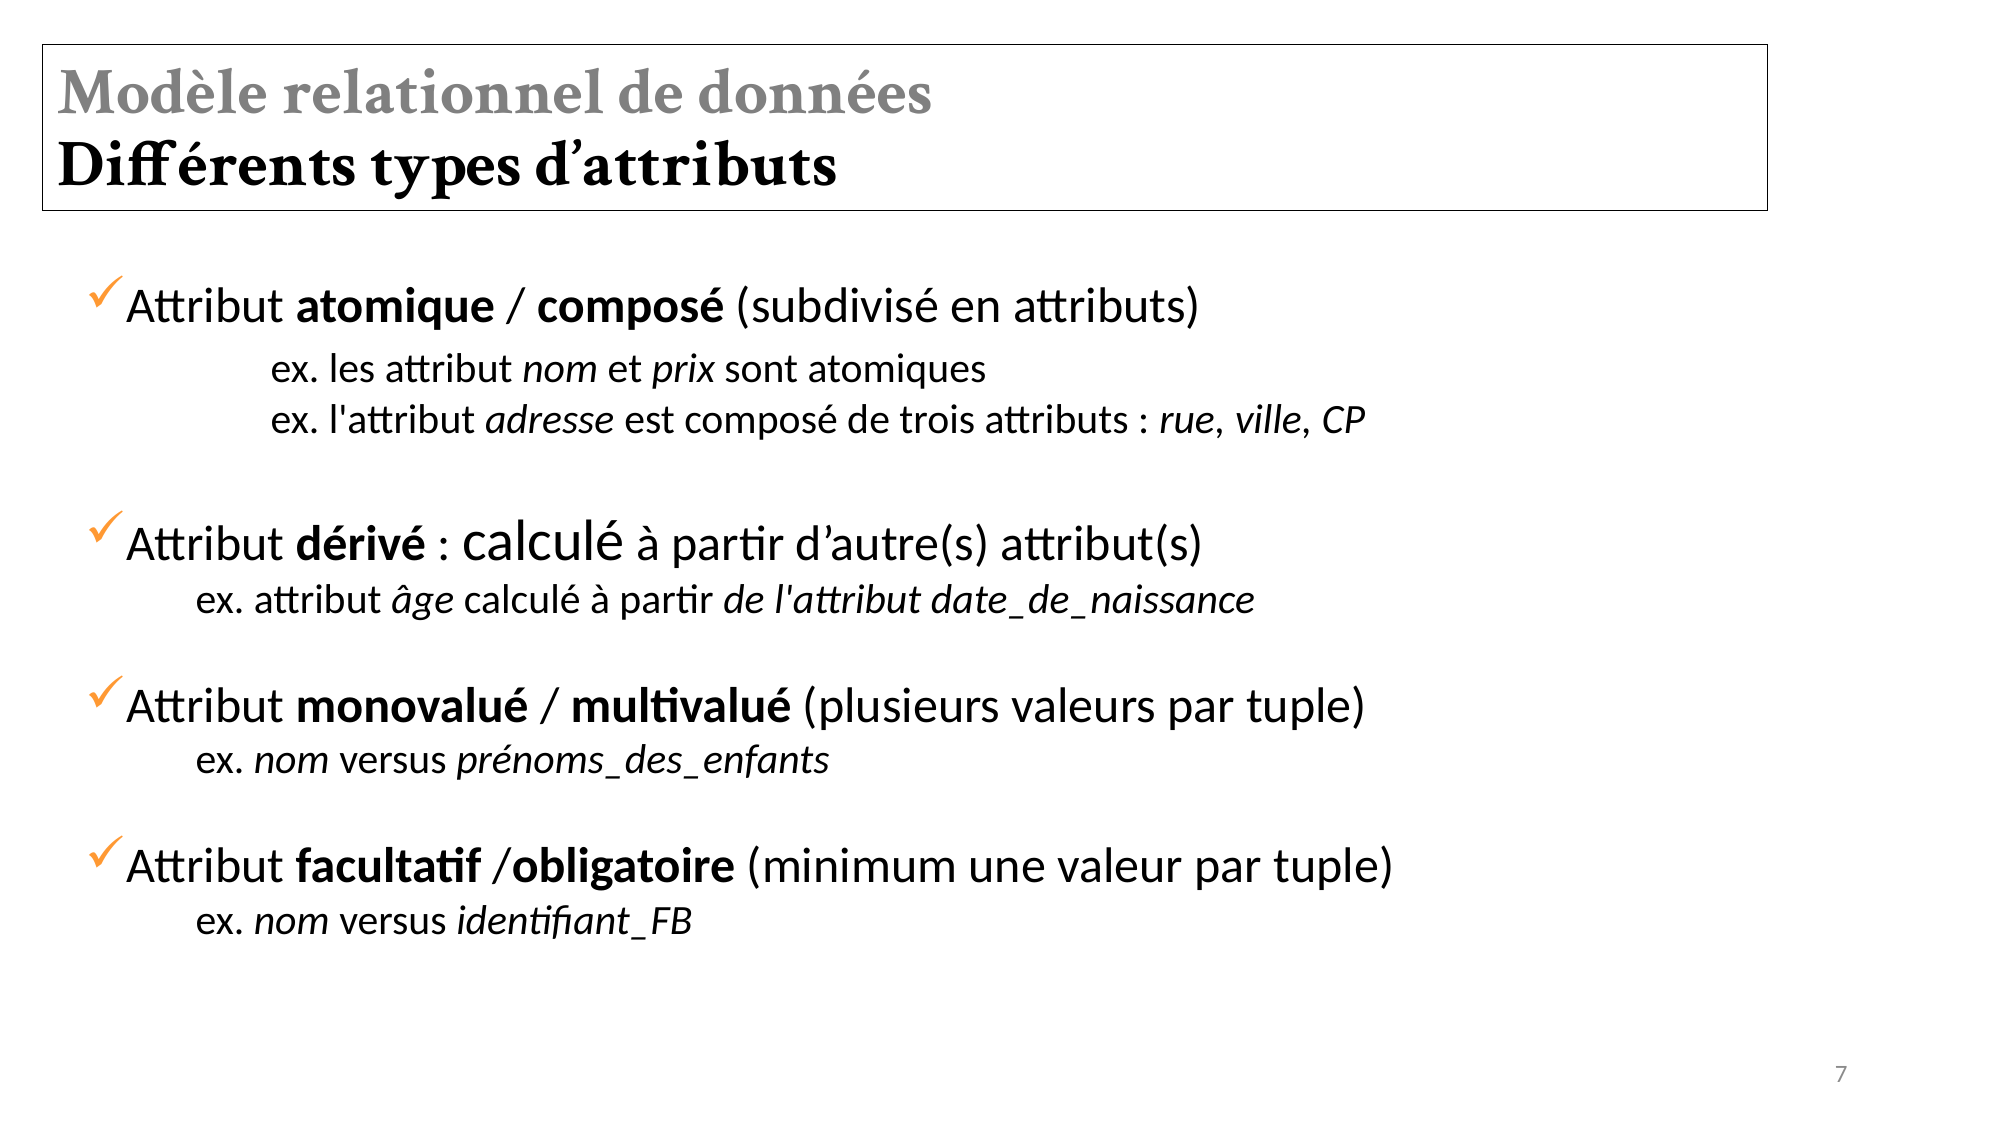

# Modèle relationnel de données Différents types d’attributs
Attribut atomique / composé (subdivisé en attributs)
	ex. les attribut nom et prix sont atomiques
	ex. l'attribut adresse est composé de trois attributs : rue, ville, CP

Attribut dérivé : calculé à partir d’autre(s) attribut(s)
ex. attribut âge calculé à partir de l'attribut date_de_naissance

Attribut monovalué / multivalué (plusieurs valeurs par tuple)
ex. nom versus prénoms_des_enfants

Attribut facultatif /obligatoire (minimum une valeur par tuple)
ex. nom versus identifiant_FB
7